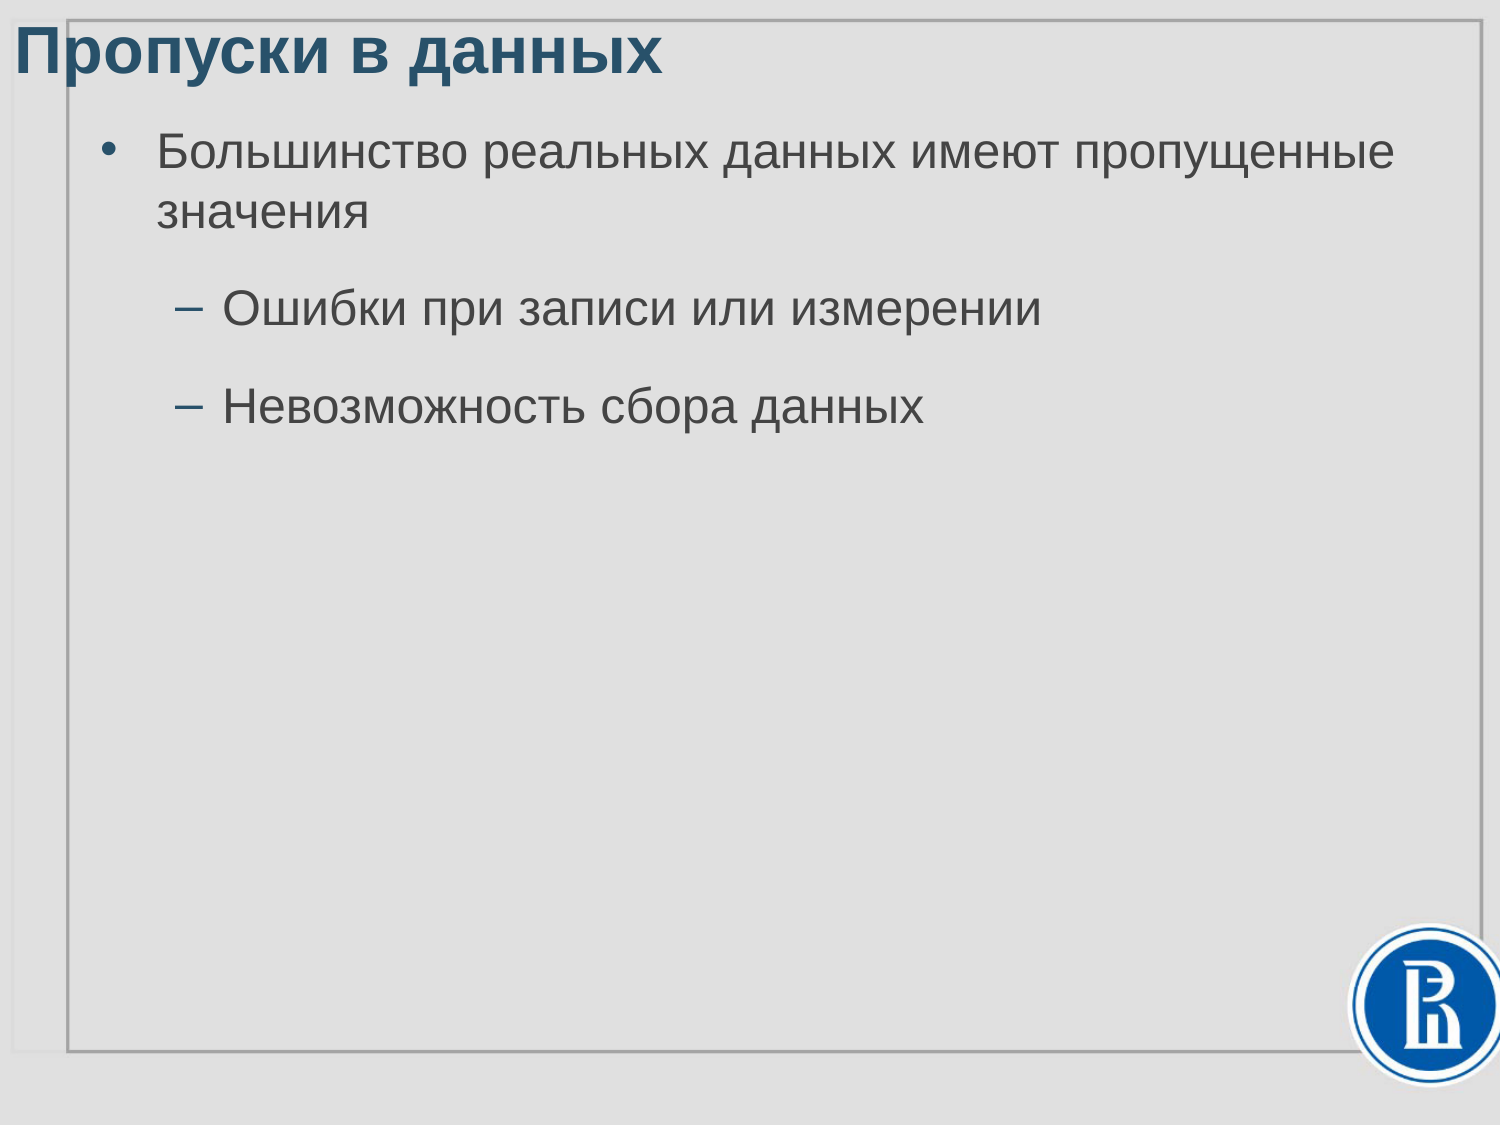

Пропуски в данных
Большинство реальных данных имеют пропущенные значения
Ошибки при записи или измерении
Невозможность сбора данных